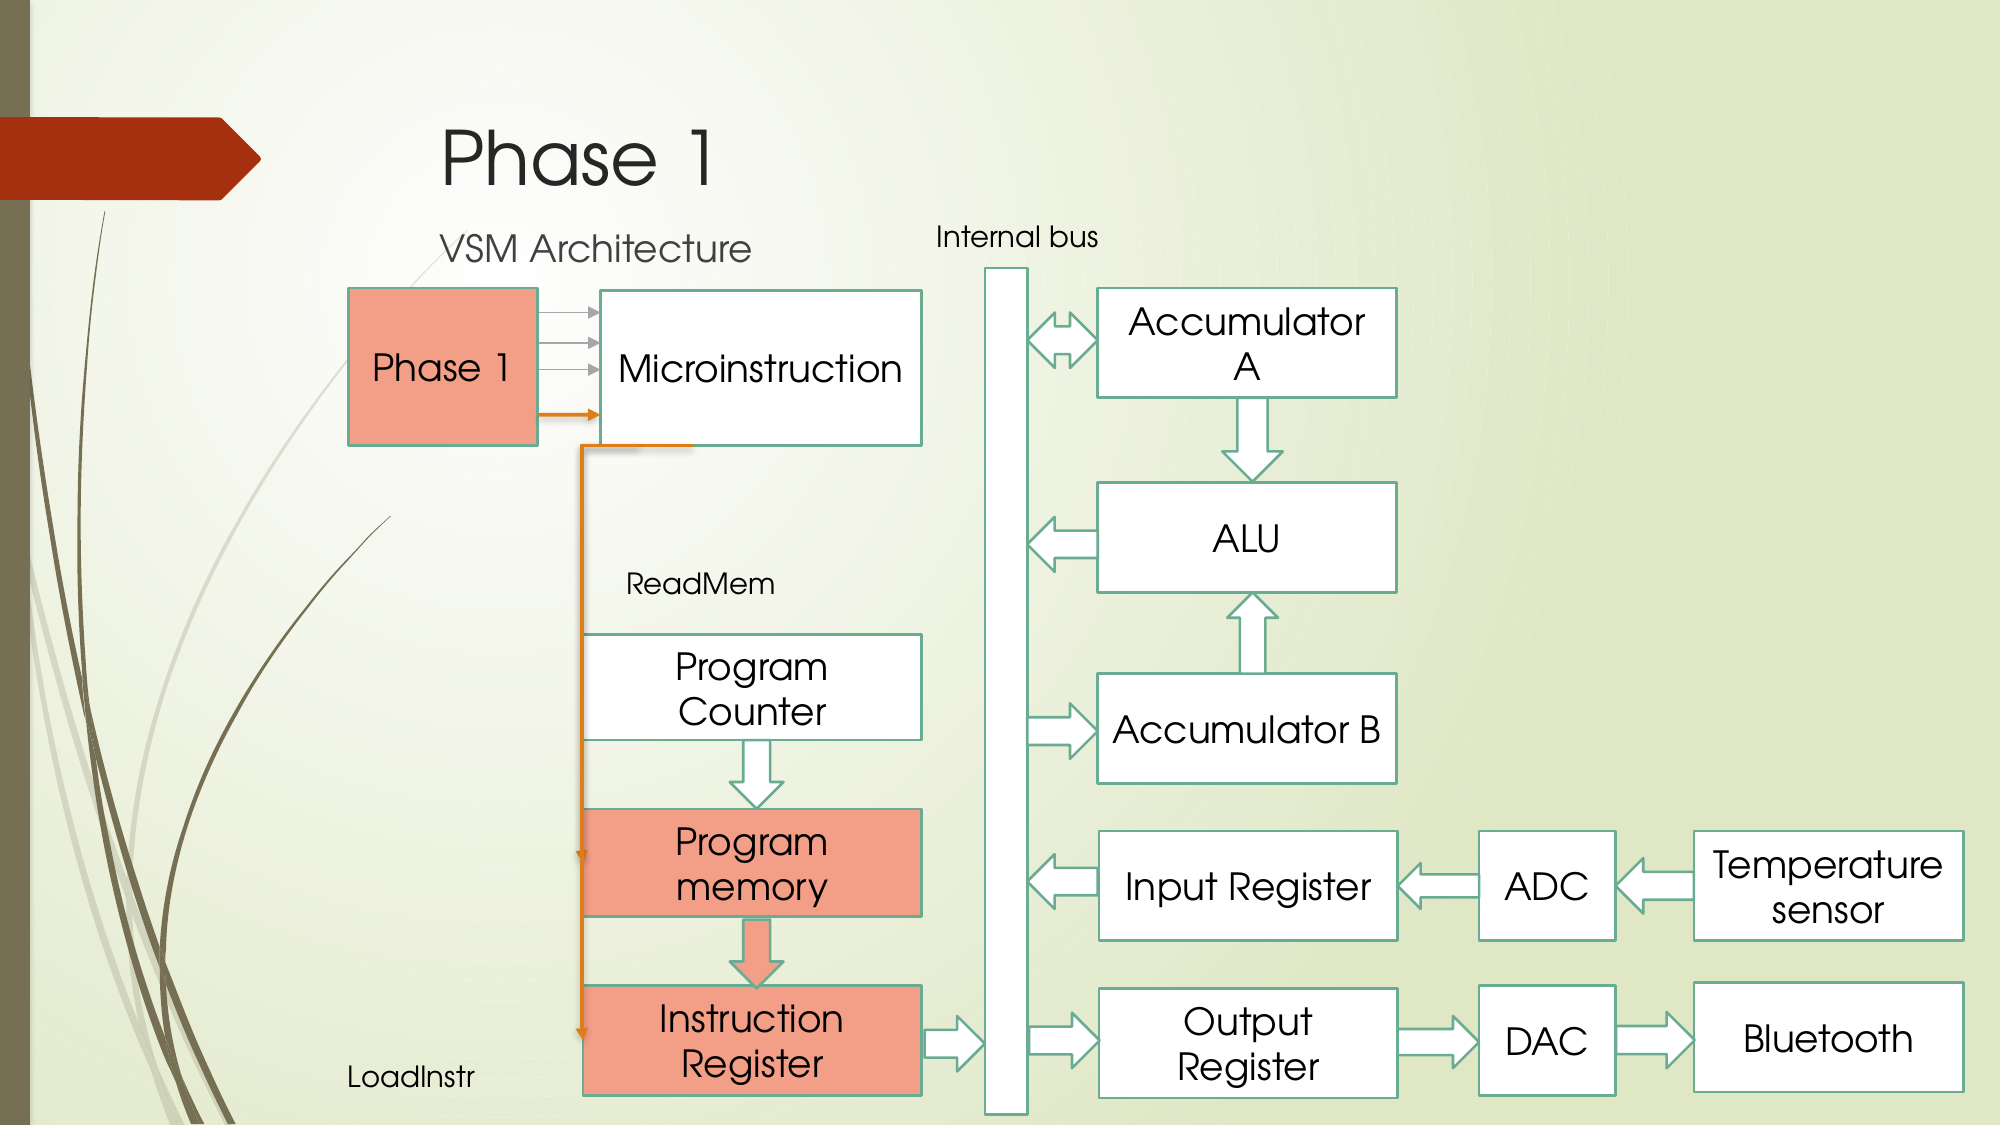

# Phase 1
Internal bus
VSM Architecture

Phase 1
Accumulator A
Microinstruction

ALU

ReadMem

Program Counter
Accumulator B

Program memory
Input Register
ADC
Temperature sensor

Bluetooth
Instruction Register
DAC
Output Register

LoadInstr